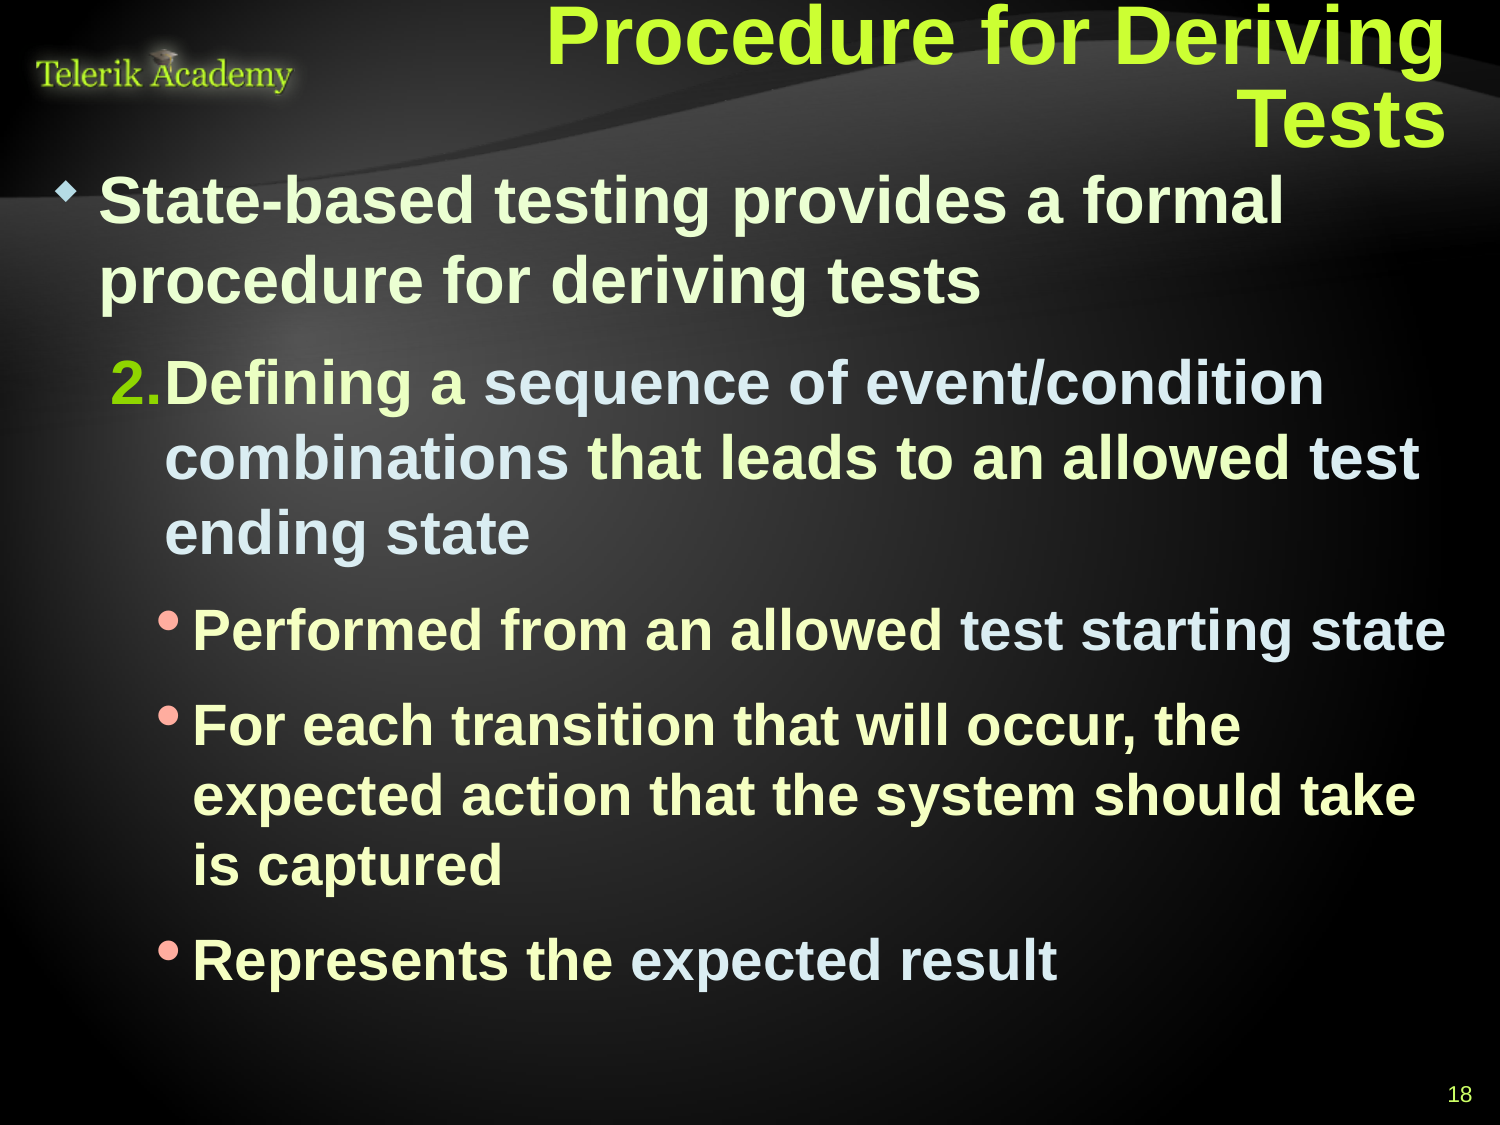

# Procedure for Deriving Tests
State-based testing provides a formal procedure for deriving tests
Defining a sequence of event/condition combinations that leads to an allowed test ending state
Performed from an allowed test starting state
For each transition that will occur, the expected action that the system should take is captured
Represents the expected result
18